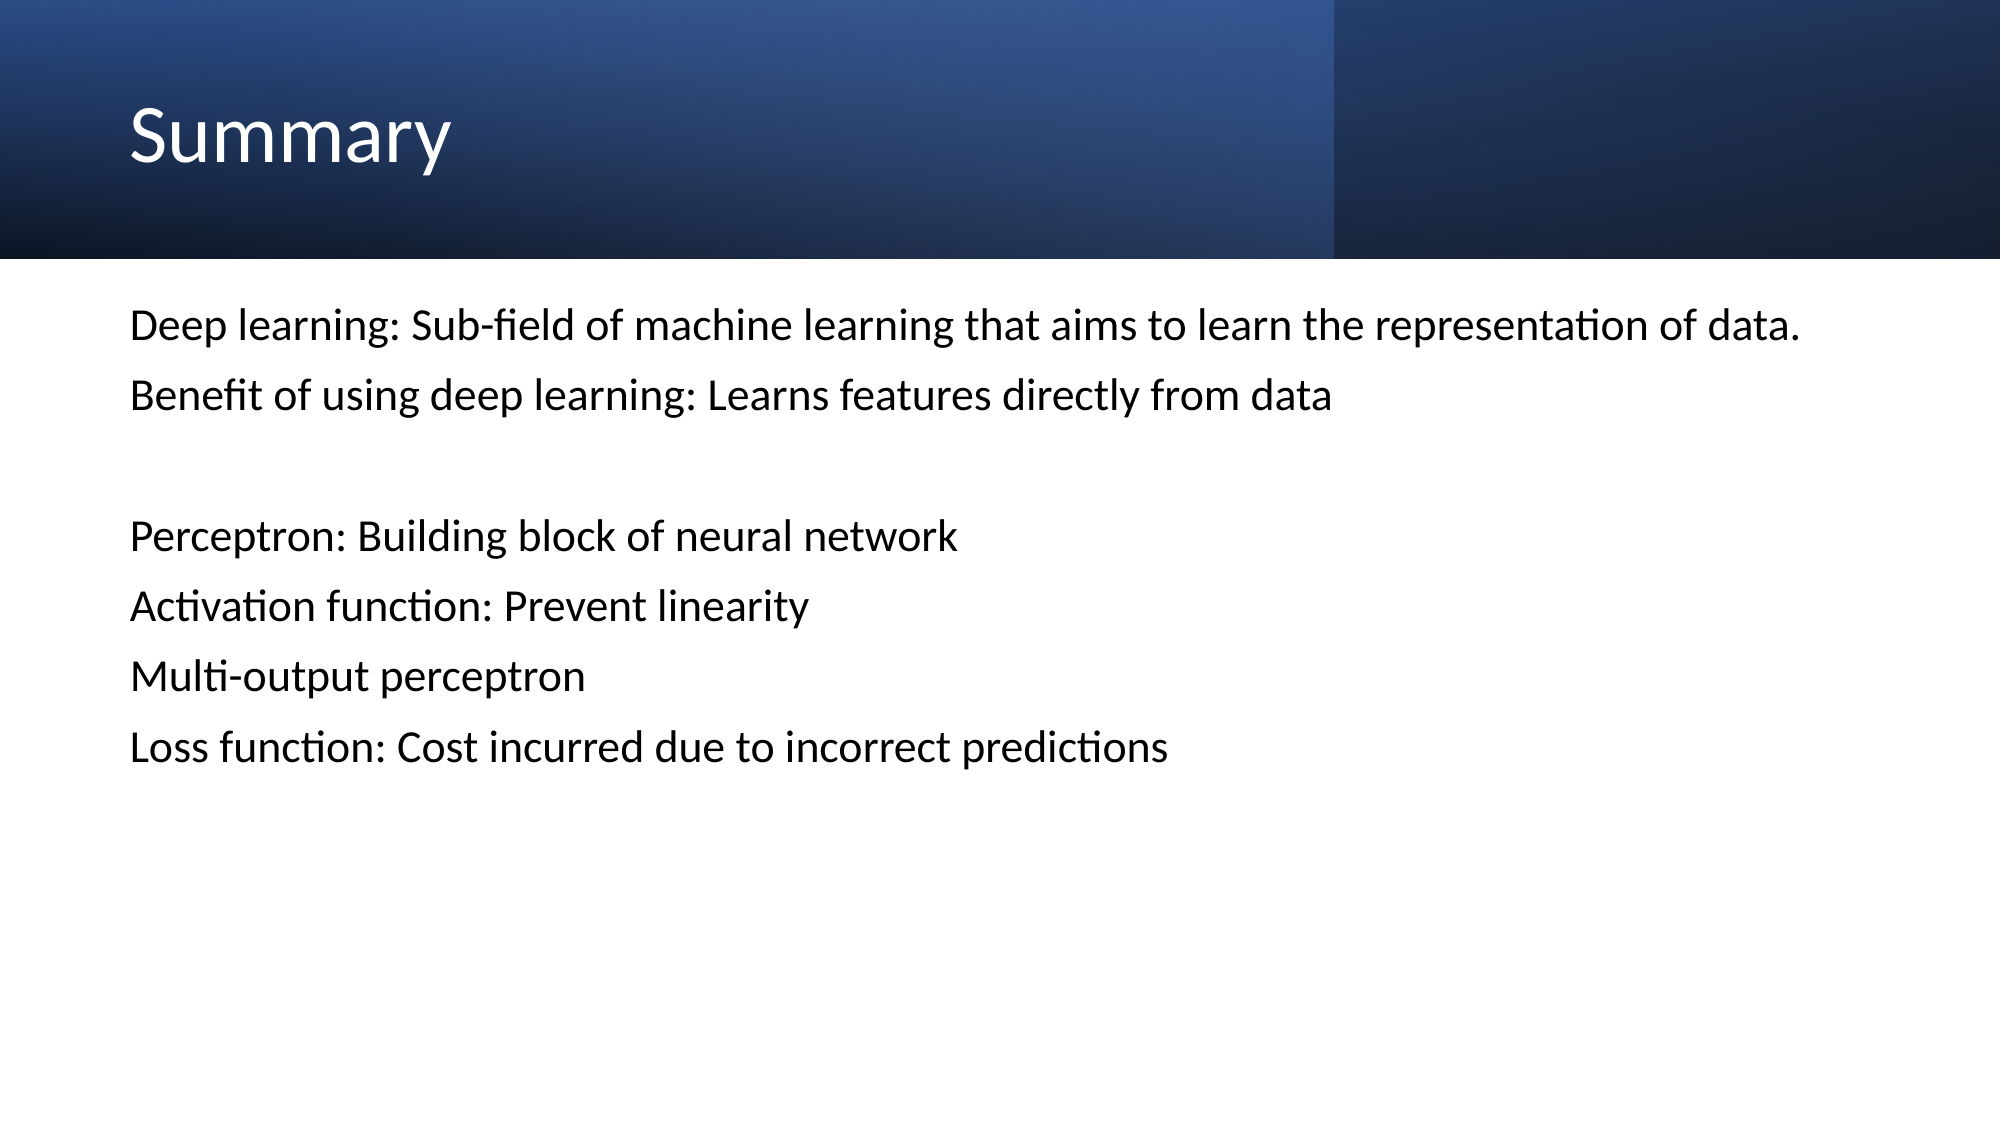

# Summary
Deep learning: Sub-field of machine learning that aims to learn the representation of data.
Benefit of using deep learning: Learns features directly from data

Perceptron: Building block of neural network
Activation function: Prevent linearity
Multi-output perceptron
Loss function: Cost incurred due to incorrect predictions

35